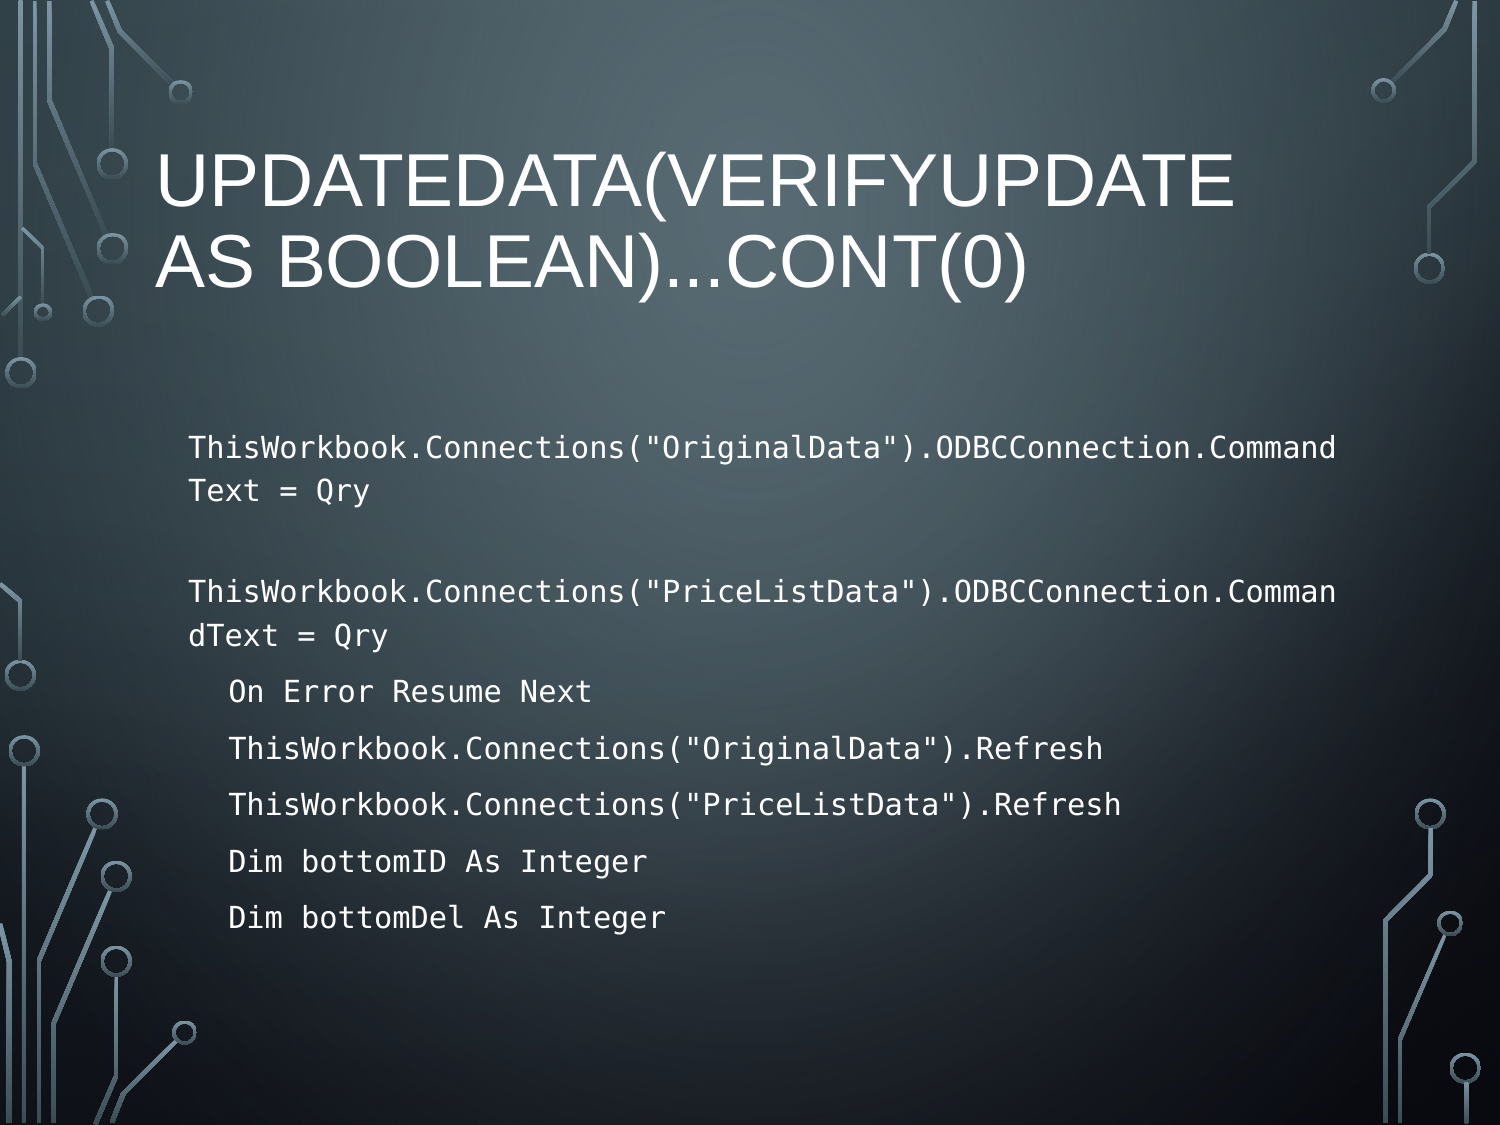

# UpdateData(VerifyUpdate as Boolean)...cont(0)
    ThisWorkbook.Connections("OriginalData").ODBCConnection.CommandText = Qry
    ThisWorkbook.Connections("PriceListData").ODBCConnection.CommandText = Qry
    On Error Resume Next
    ThisWorkbook.Connections("OriginalData").Refresh
    ThisWorkbook.Connections("PriceListData").Refresh
    Dim bottomID As Integer
    Dim bottomDel As Integer